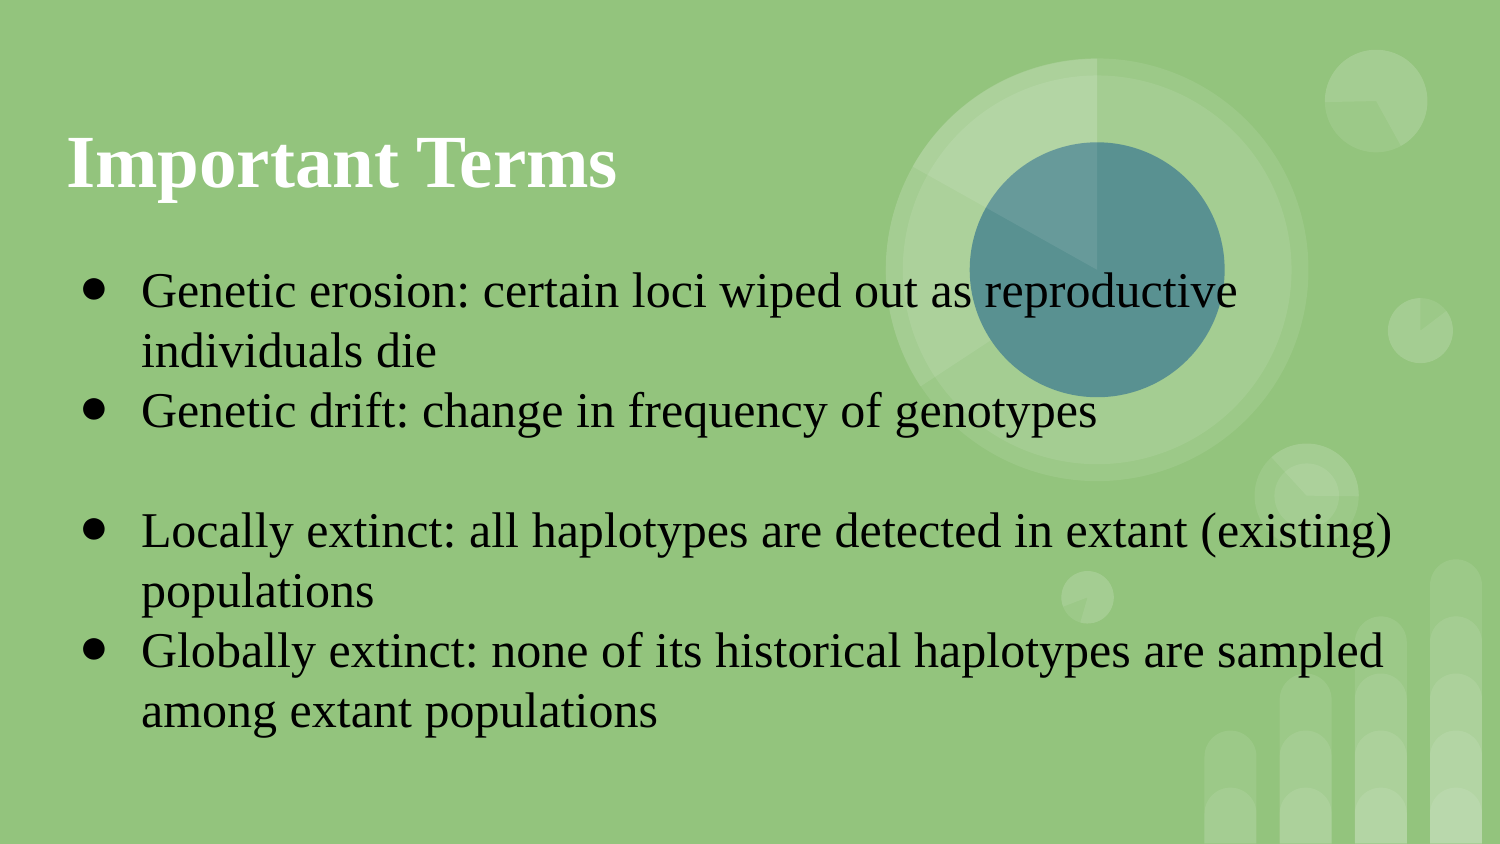

# Important Terms
Genetic erosion: certain loci wiped out as reproductive individuals die
Genetic drift: change in frequency of genotypes

Locally extinct: all haplotypes are detected in extant (existing) populations
Globally extinct: none of its historical haplotypes are sampled among extant populations